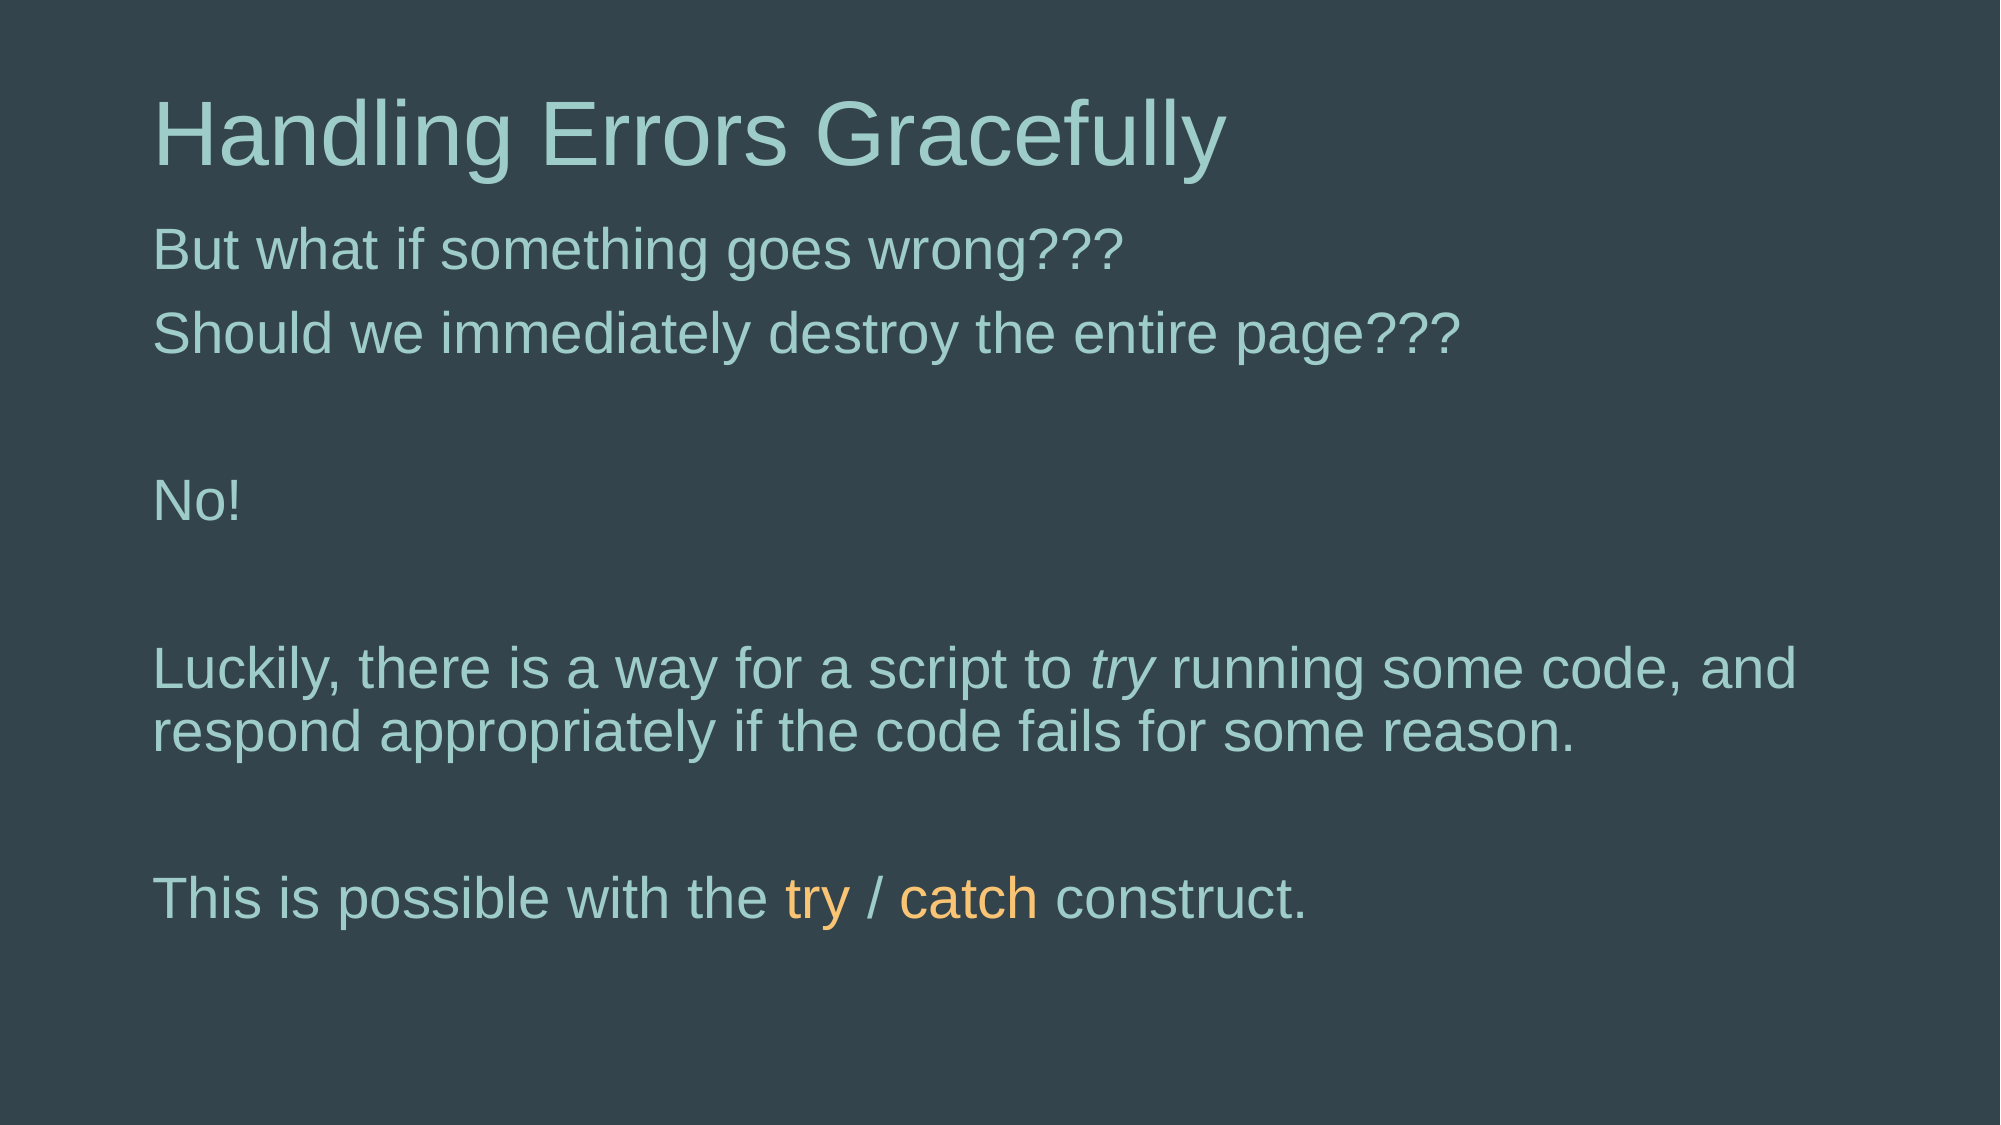

# Handling Errors Gracefully
But what if something goes wrong???
Should we immediately destroy the entire page???

No!

Luckily, there is a way for a script to try running some code, and respond appropriately if the code fails for some reason.

This is possible with the try / catch construct.